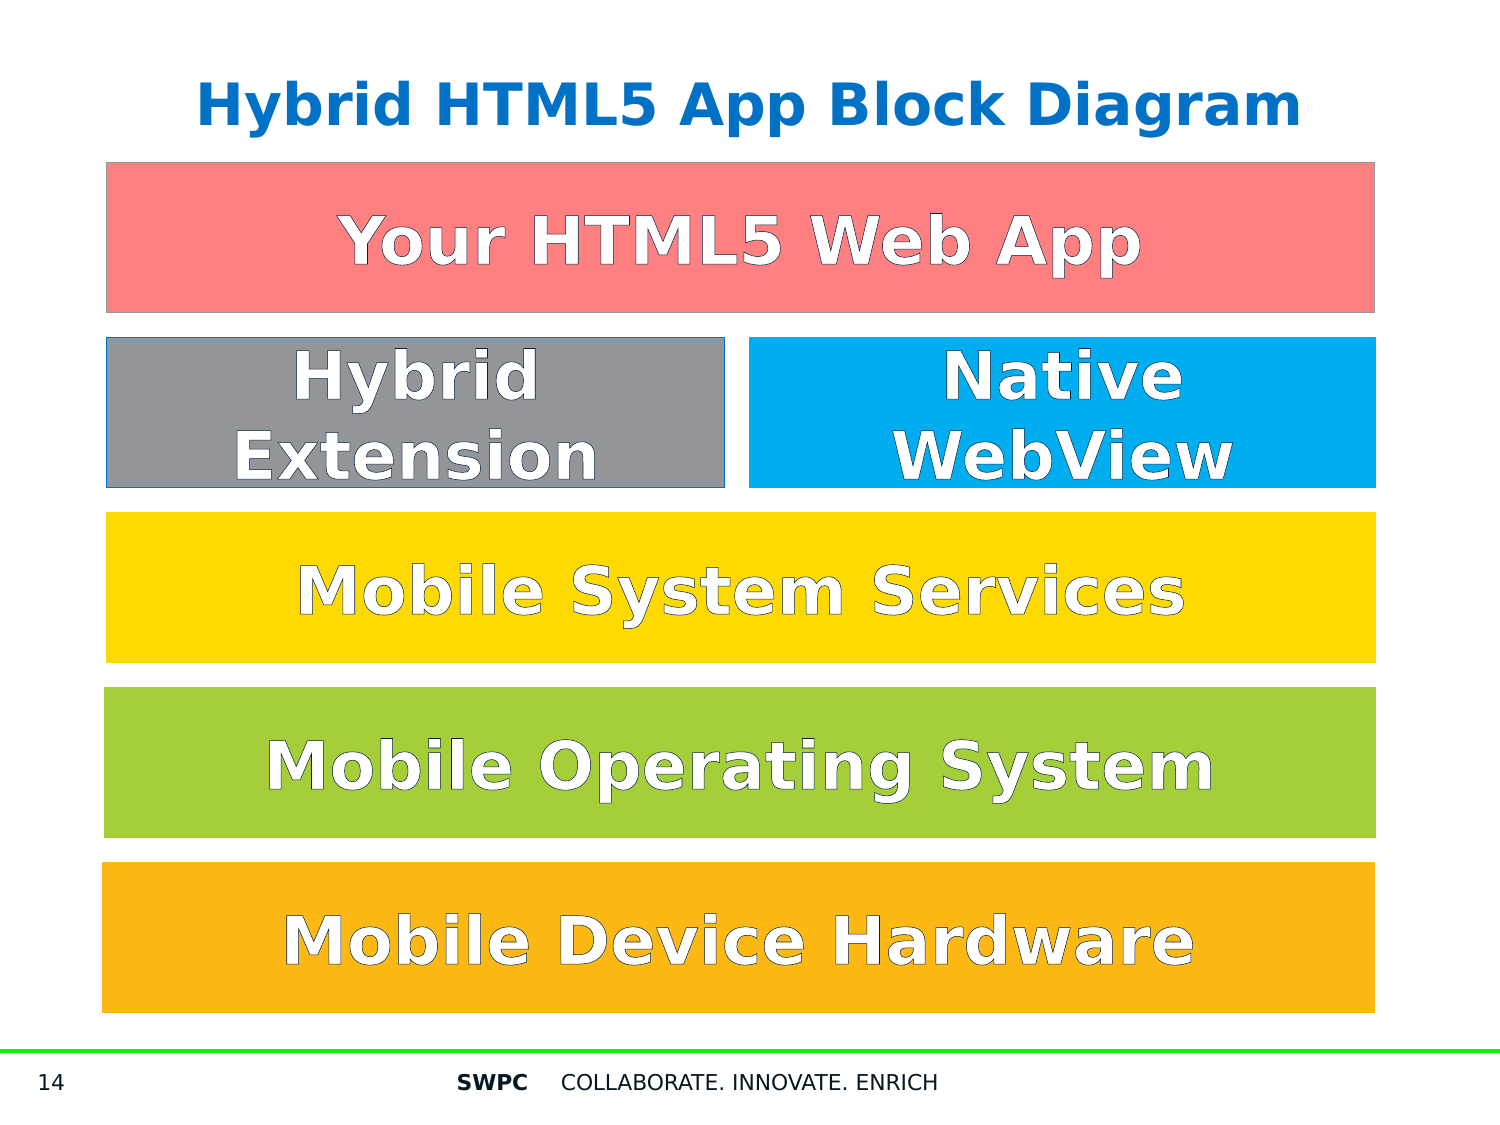

# Hybrid HTML5 App Block Diagram
Your HTML5 Web App
Hybrid Extension
Native WebView
Mobile System Services
Mobile Operating System
Mobile Device Hardware
SWPC
COLLABORATE. INNOVATE. ENRICH
14